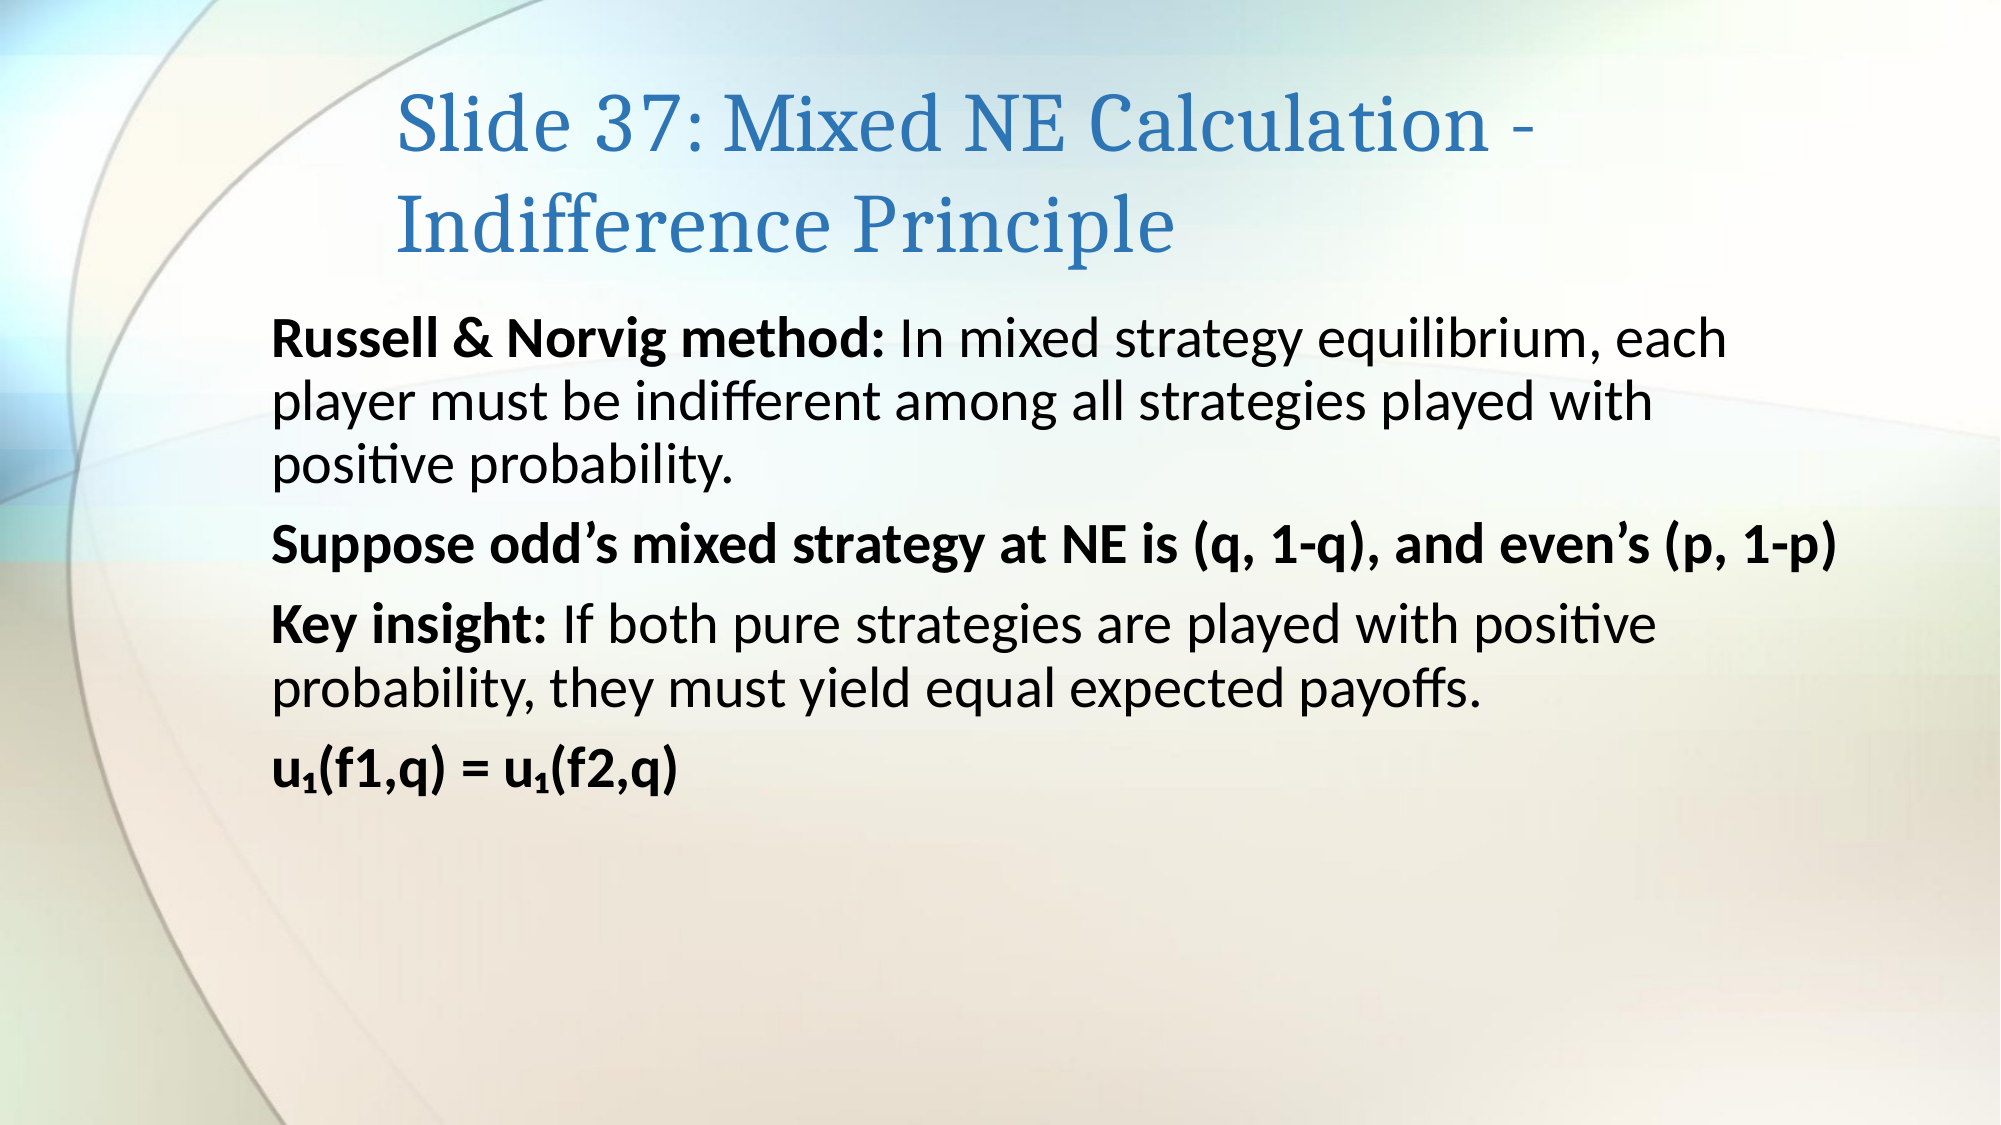

# Slide 37: Mixed NE Calculation - Indifference Principle
Russell & Norvig method: In mixed strategy equilibrium, each player must be indifferent among all strategies played with positive probability.
Suppose odd’s mixed strategy at NE is (q, 1-q), and even’s (p, 1-p)
Key insight: If both pure strategies are played with positive probability, they must yield equal expected payoffs.
u₁(f1,q) = u₁(f2,q)